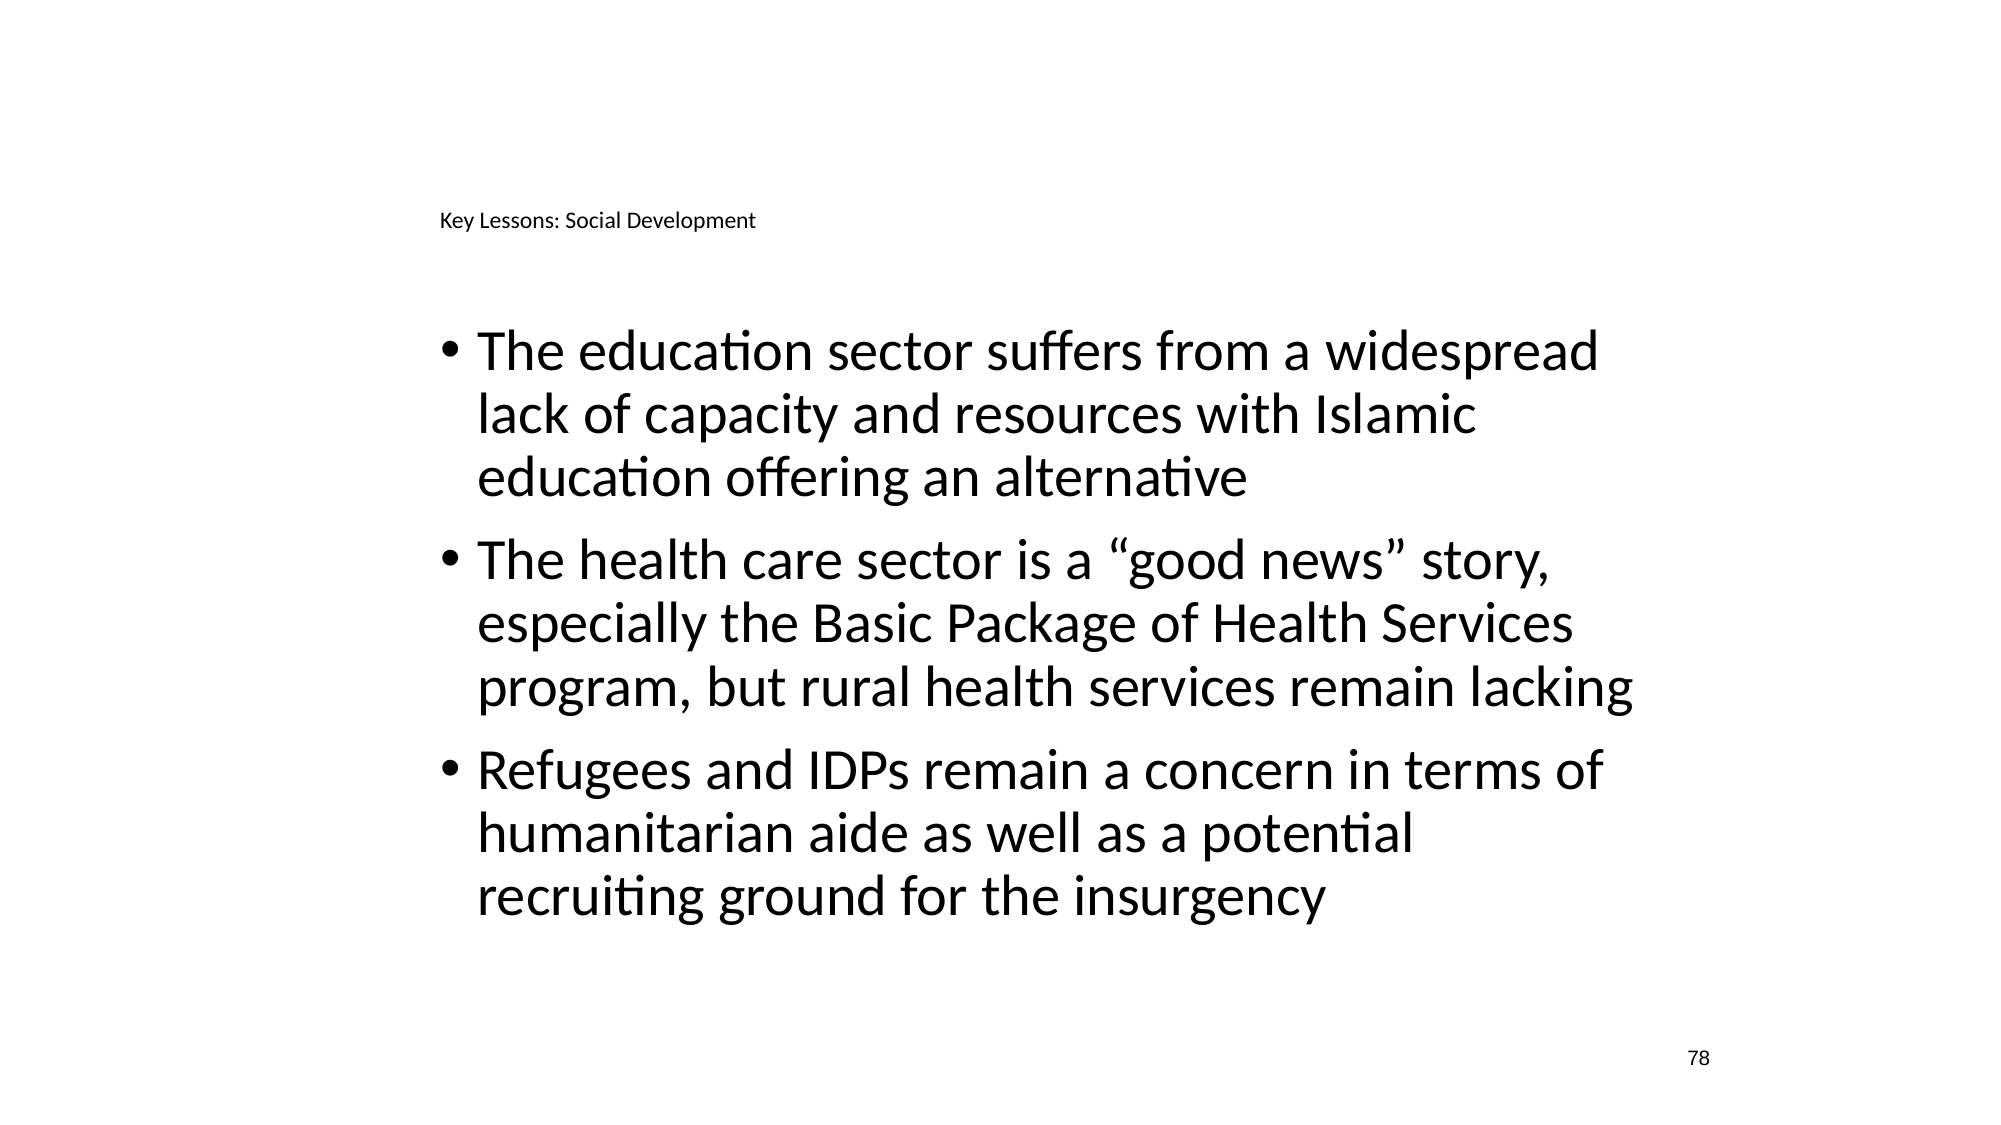

UNCLASSIFIED
Key Lessons: Social Development
The education sector suffers from a widespread lack of capacity and resources with Islamic education offering an alternative
The health care sector is a “good news” story, especially the Basic Package of Health Services program, but rural health services remain lacking
Refugees and IDPs remain a concern in terms of humanitarian aide as well as a potential recruiting ground for the insurgency

78